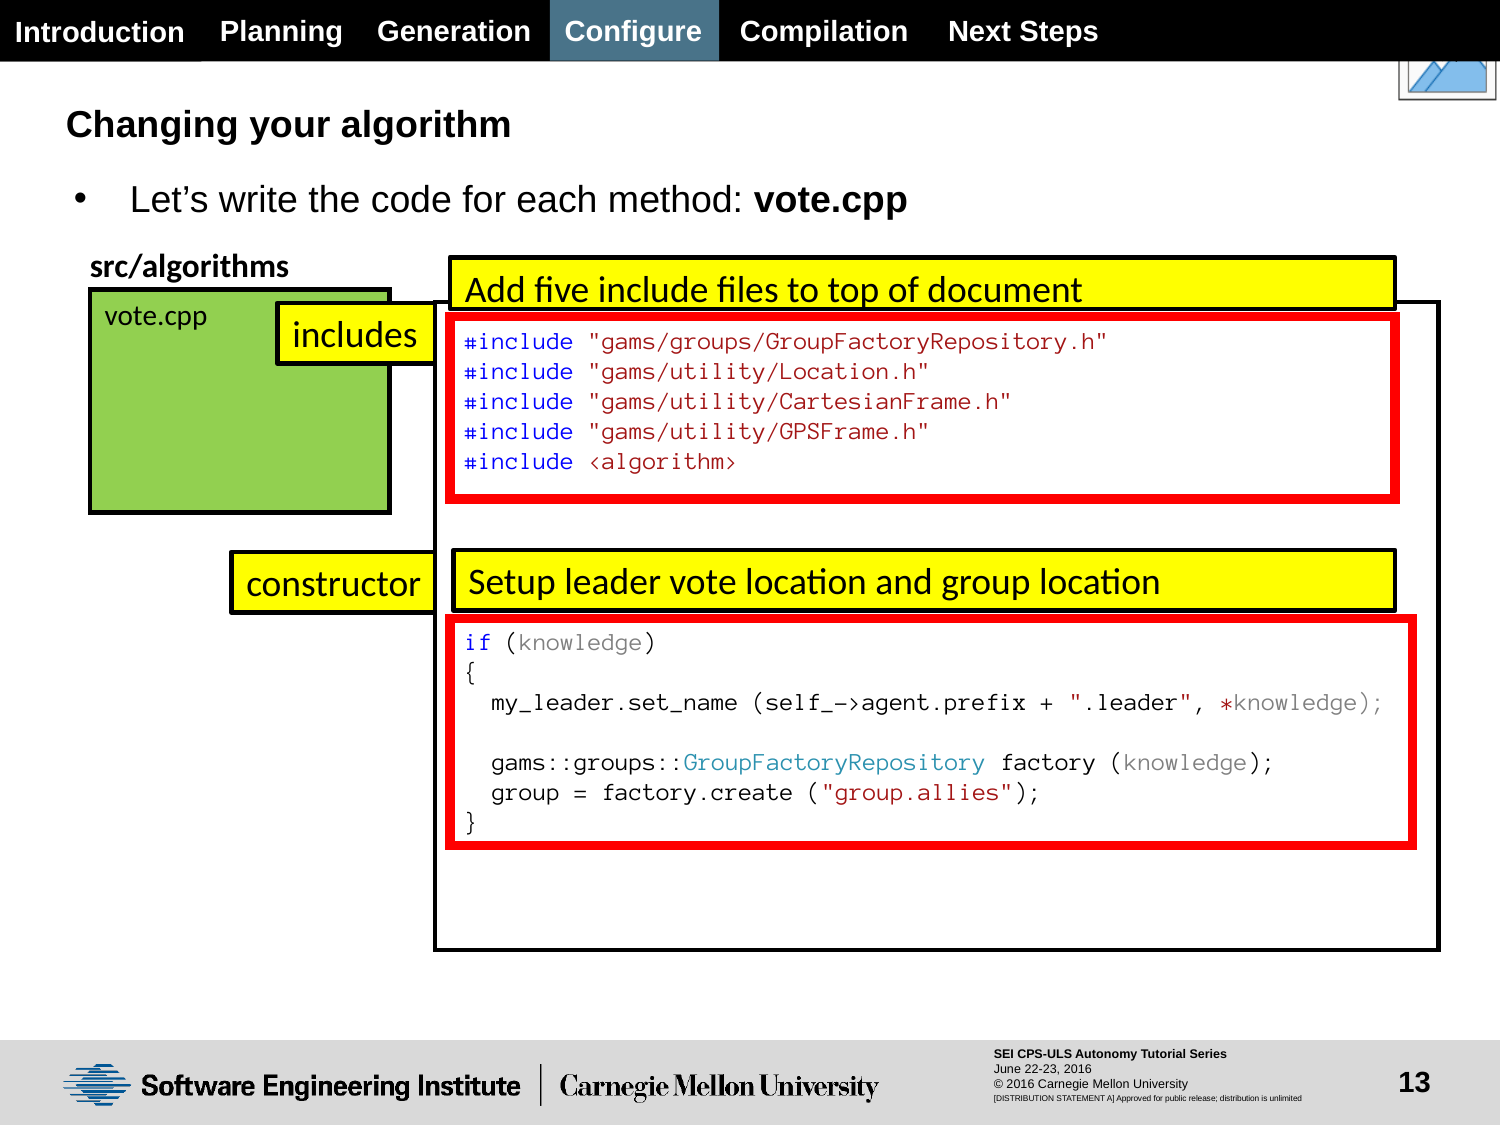

Planning
Generation
Configure
Next Steps
Compilation
Introduction

Changing your algorithm
Let’s write the code for each method: vote.cpp
src/algorithms
Add five include files to top of document

#include "gams/groups/GroupFactoryRepository.h"
#include "gams/utility/Location.h"
#include "gams/utility/CartesianFrame.h"
#include "gams/utility/GPSFrame.h"
#include <algorithm>
vote.cpp

includes

Setup leader vote location and group location
constructor
if (knowledge)
{
  my_leader.set_name (self_->agent.prefix + ".leader", *knowledge);

  gams::groups::GroupFactoryRepository factory (knowledge);
  group = factory.create ("group.allies");
}